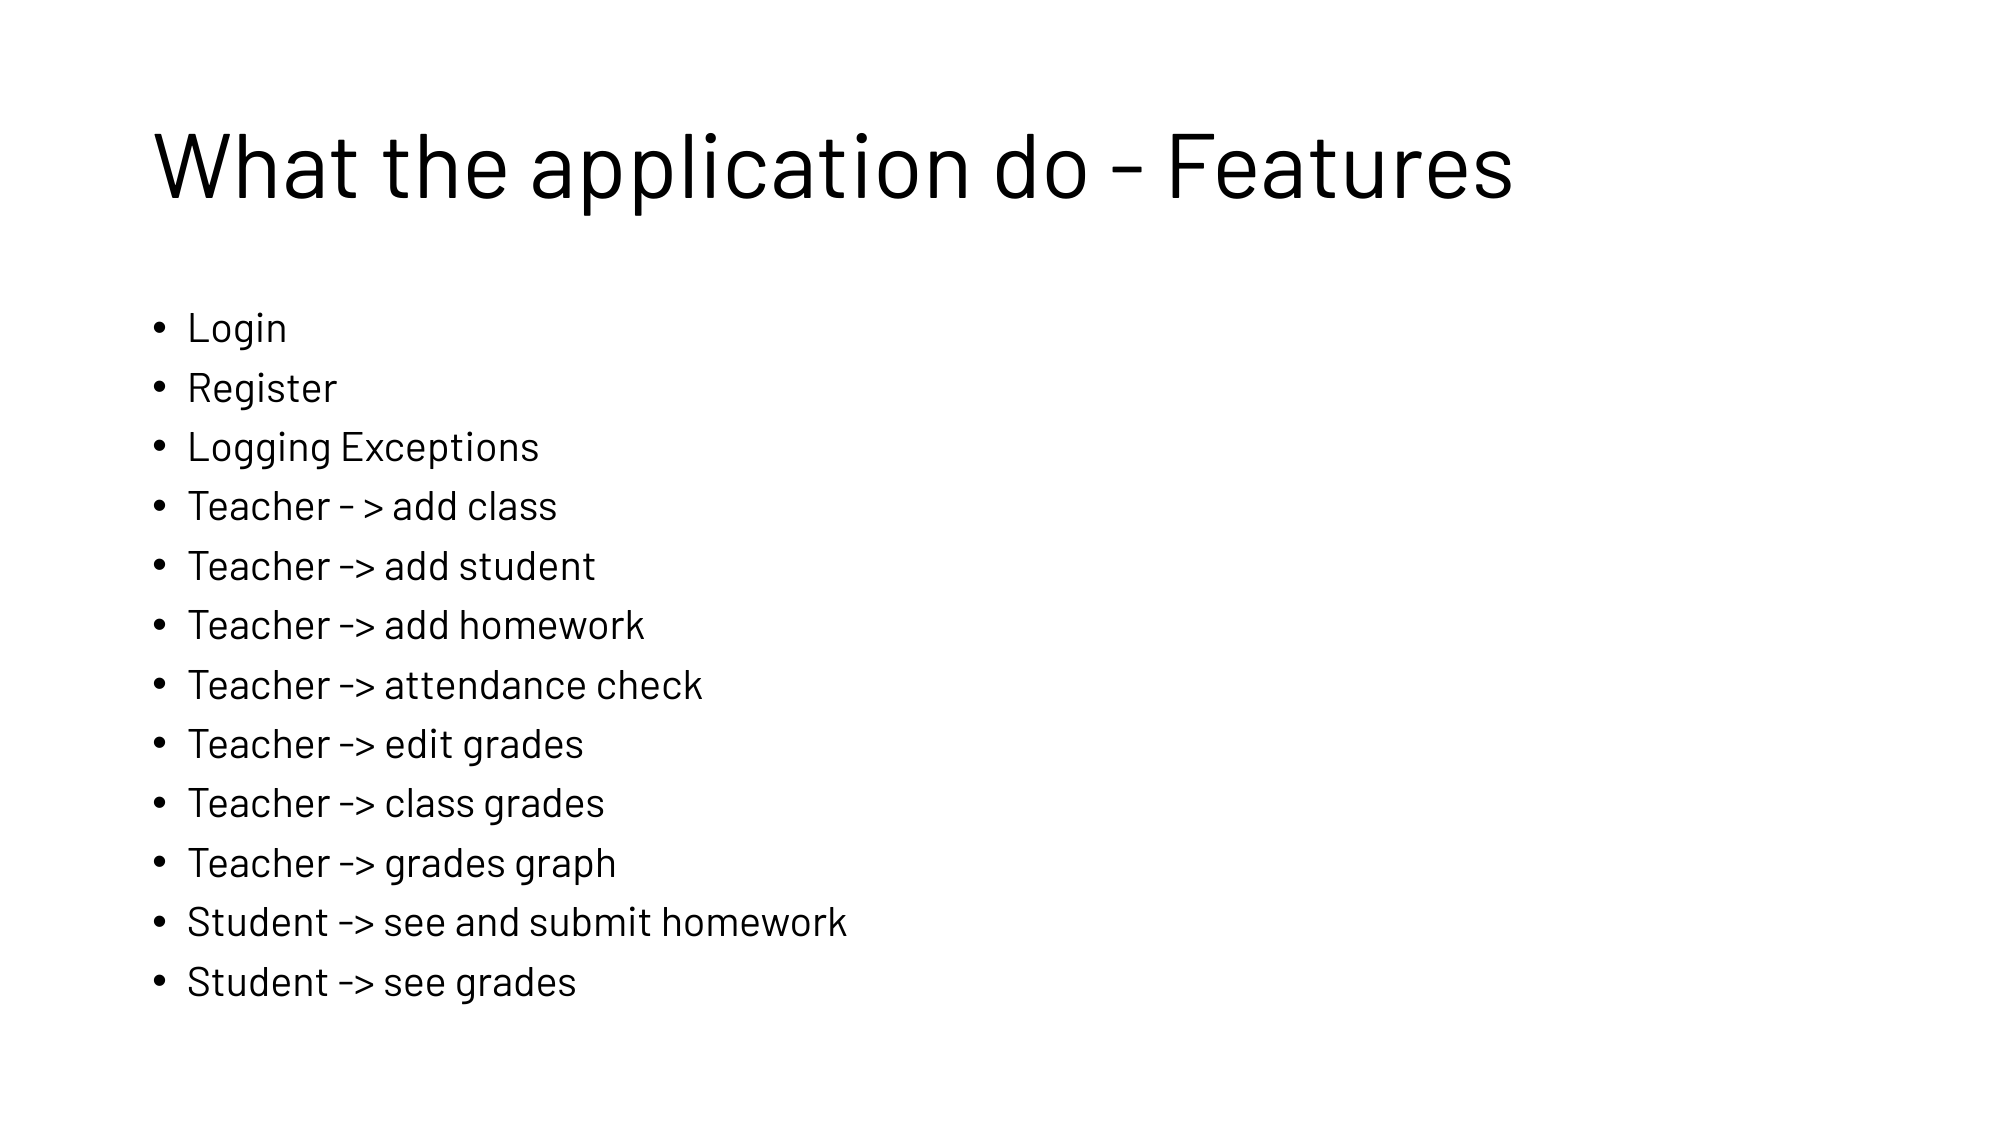

# What the application do - Features
Login
Register
Logging Exceptions
Teacher - > add class
Teacher -> add student
Teacher -> add homework
Teacher -> attendance check
Teacher -> edit grades
Teacher -> class grades
Teacher -> grades graph
Student -> see and submit homework
Student -> see grades